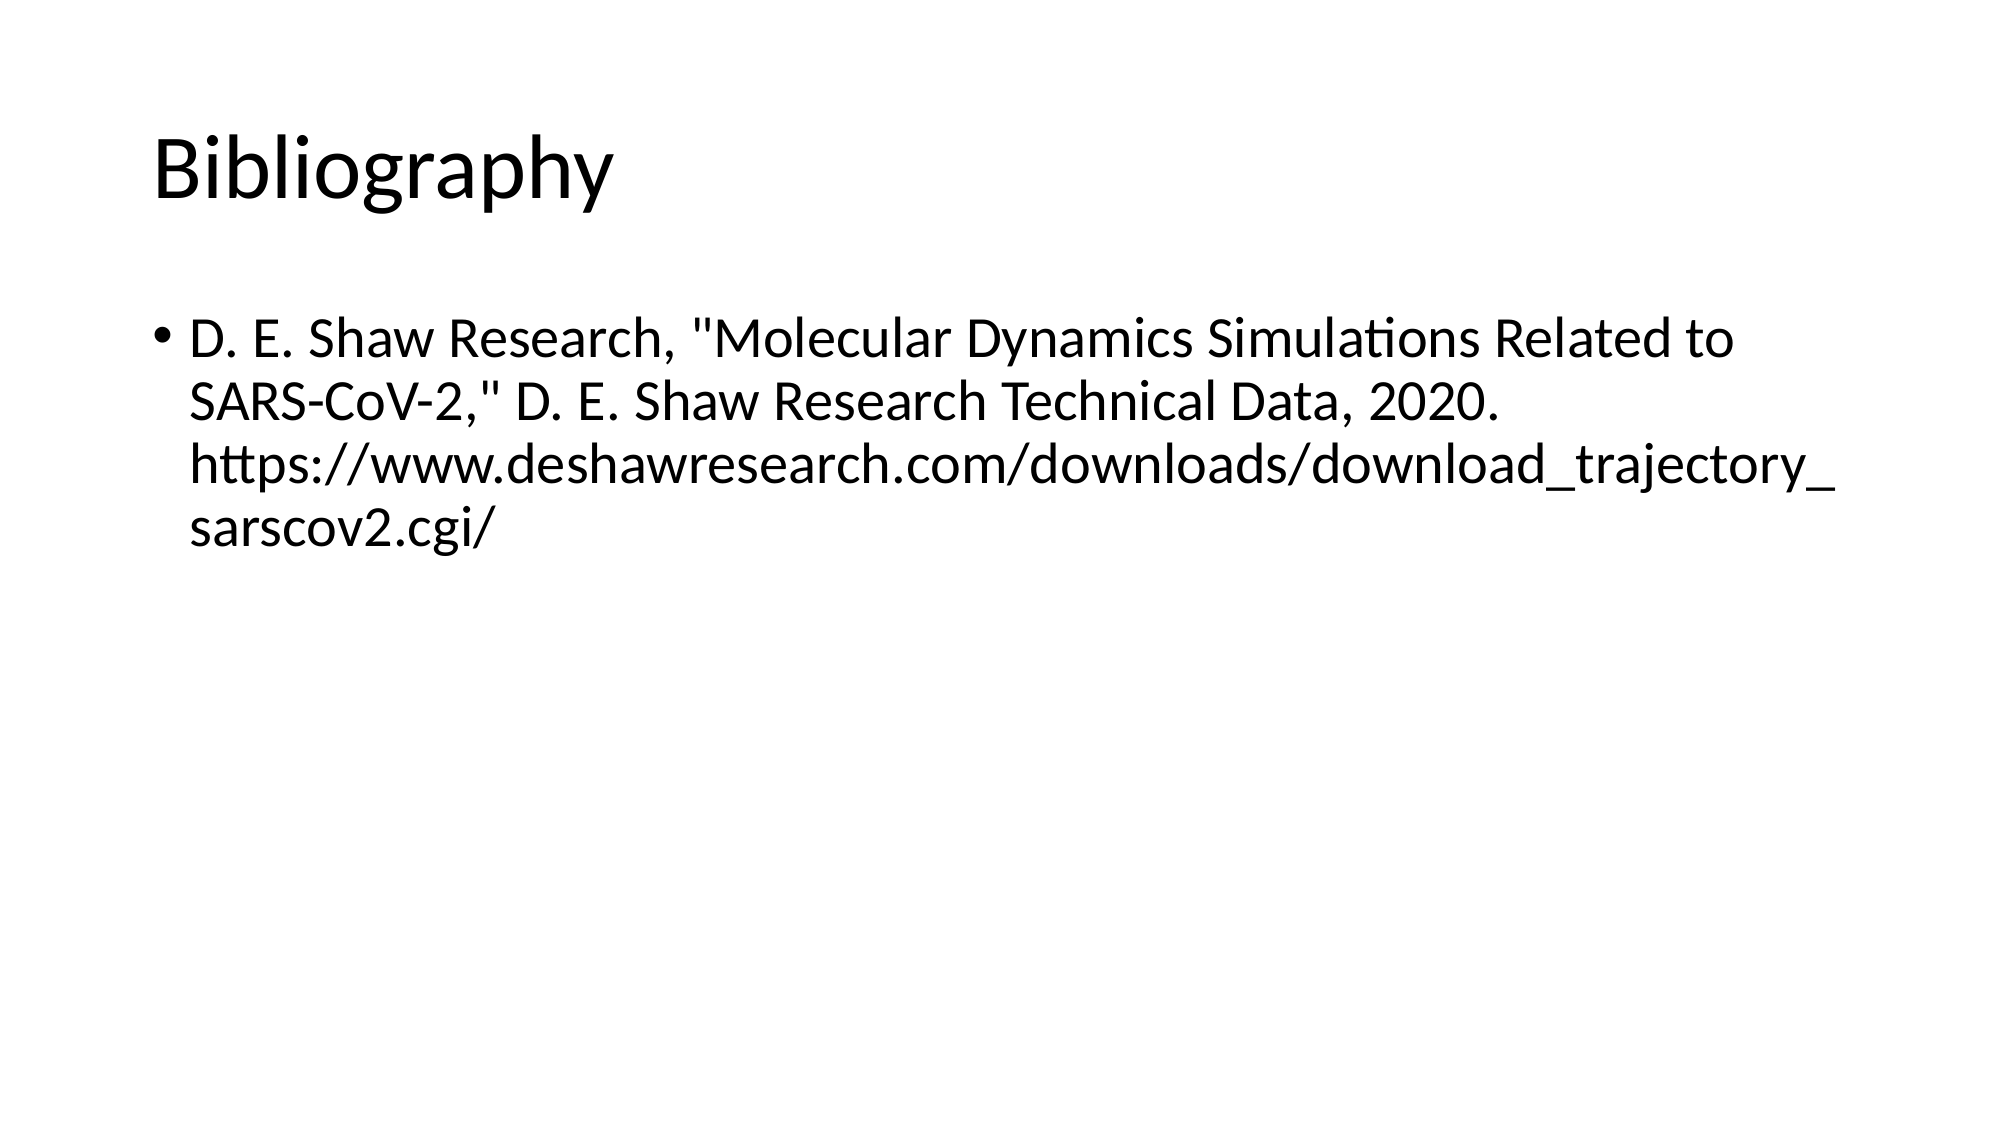

# Bibliography
D. E. Shaw Research, "Molecular Dynamics Simulations Related to SARS-CoV-2," D. E. Shaw Research Technical Data, 2020. https://www.deshawresearch.com/downloads/download_trajectory_sarscov2.cgi/